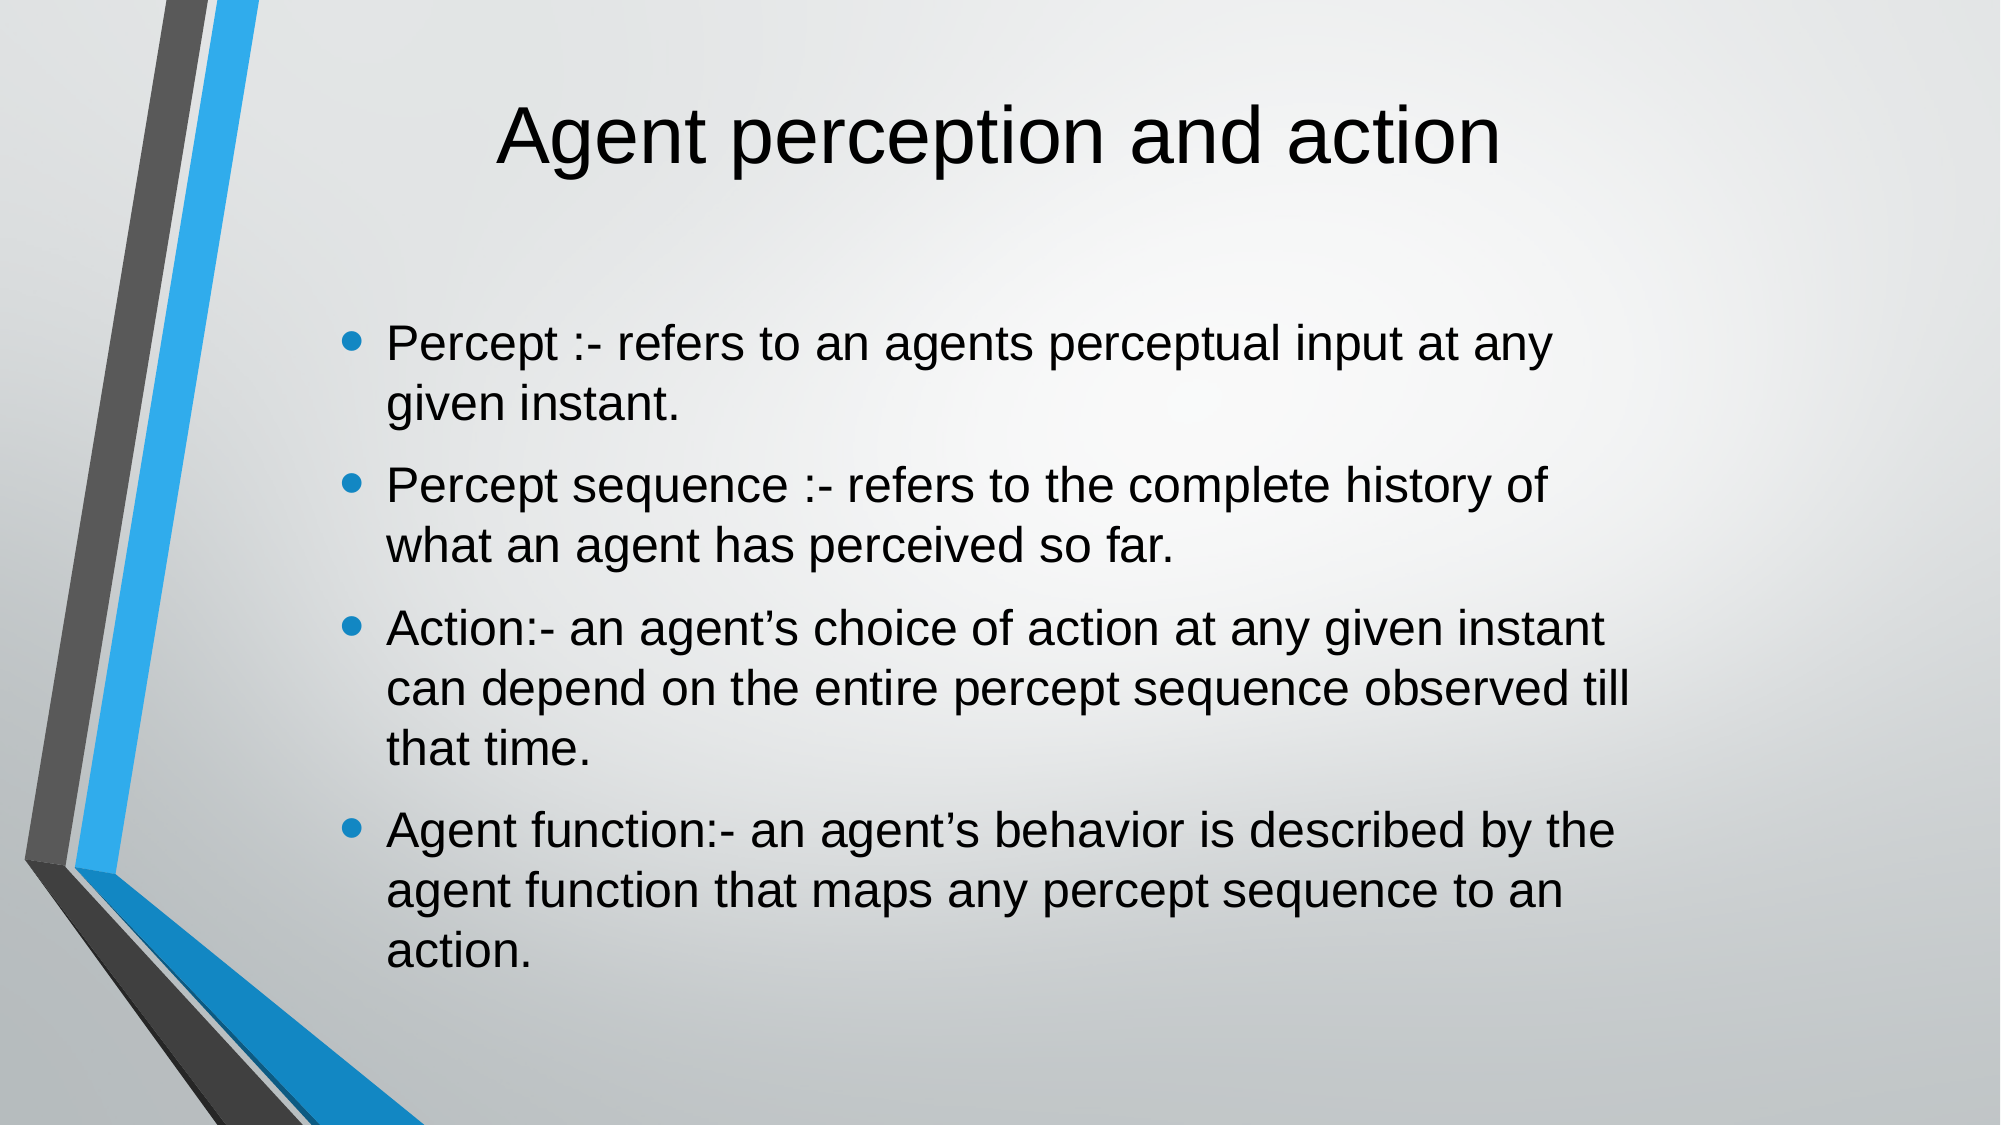

# Agent perception and action
Percept :- refers to an agents perceptual input at any given instant.
Percept sequence :- refers to the complete history of what an agent has perceived so far.
Action:- an agent’s choice of action at any given instant can depend on the entire percept sequence observed till that time.
Agent function:- an agent’s behavior is described by the agent function that maps any percept sequence to an action.